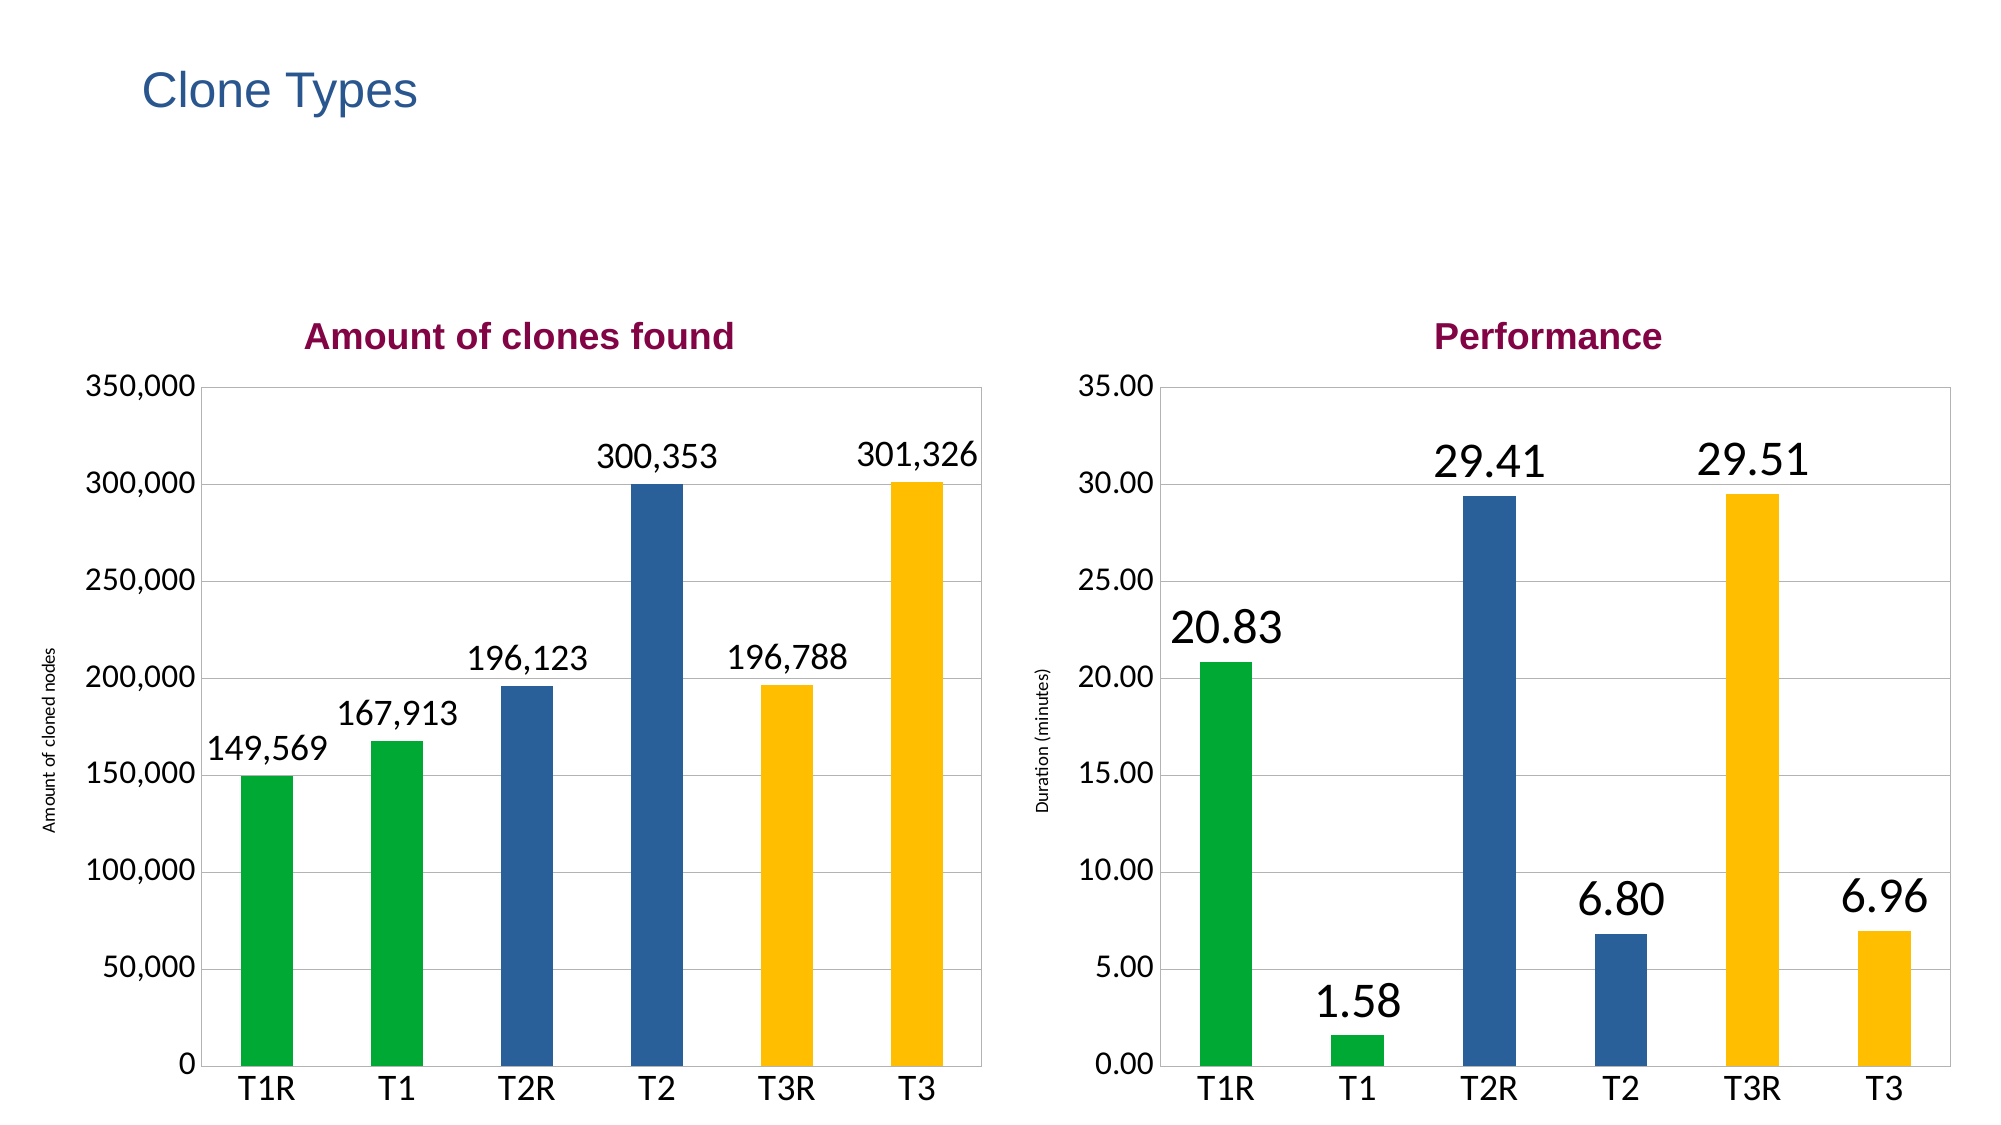

Clone Types
Amount of clones found
Performance

### Chart

| Category | Cloned Declarations/Statements |
|---|---|
| T1R | 149569.0 |
| T1 | 167913.0 |
| T2R | 196123.0 |
| T2 | 300353.0 |
| T3R | 196788.0 |
| T3 | 301326.0 |

### Chart

| Category | Duration (minutes) |
|---|---|
| T1R | 20.833933333333334 |
| T1 | 1.5842166666666666 |
| T2R | 29.411133333333332 |
| T2 | 6.8019 |
| T3R | 29.506016666666667 |
| T3 | 6.9635 |